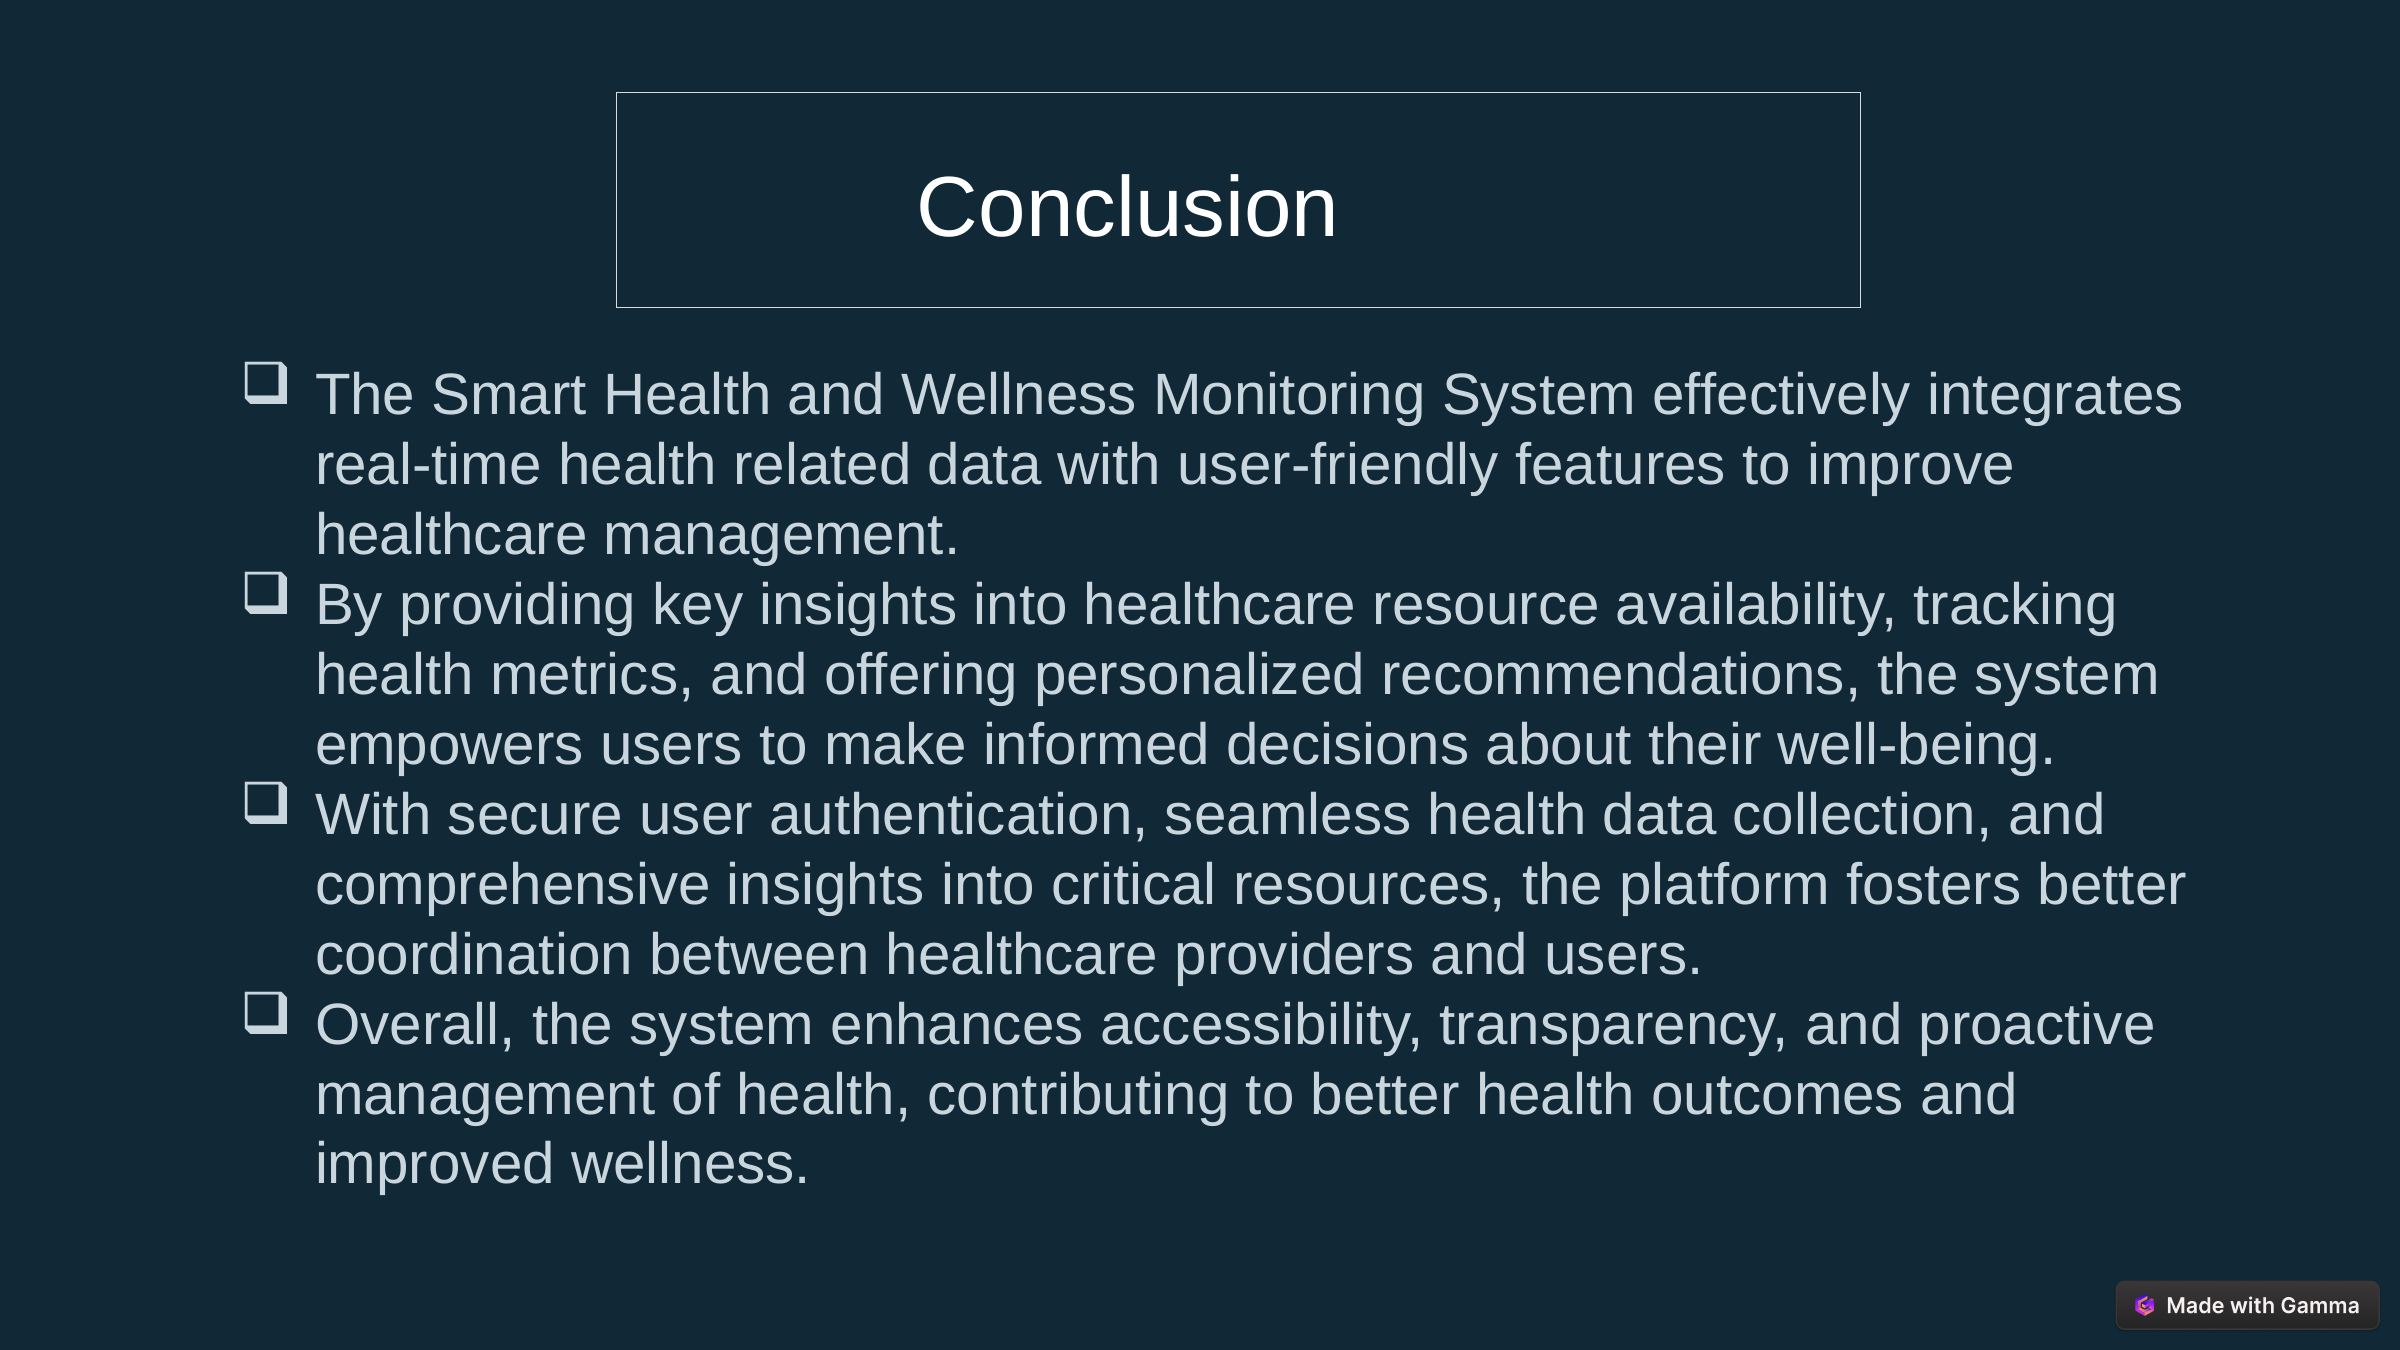

Conclusion
The Smart Health and Wellness Monitoring System effectively integrates real-time health related data with user-friendly features to improve healthcare management.
By providing key insights into healthcare resource availability, tracking health metrics, and offering personalized recommendations, the system empowers users to make informed decisions about their well-being.
With secure user authentication, seamless health data collection, and comprehensive insights into critical resources, the platform fosters better coordination between healthcare providers and users.
Overall, the system enhances accessibility, transparency, and proactive management of health, contributing to better health outcomes and improved wellness.